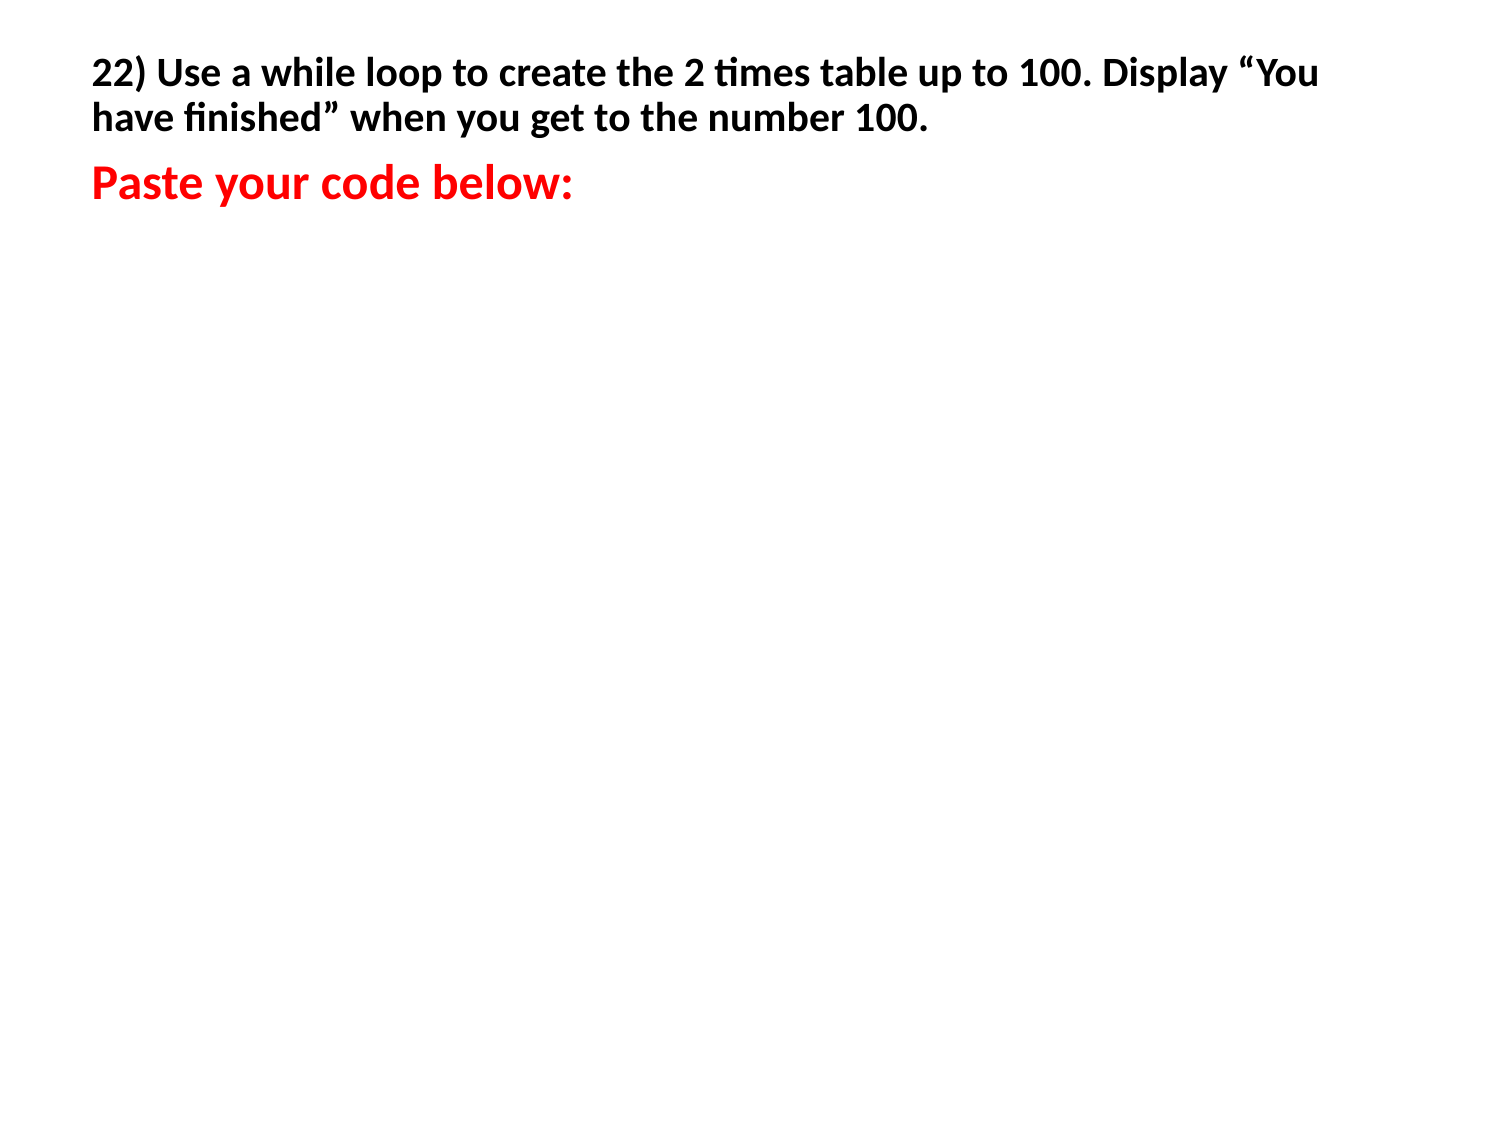

22) Use a while loop to create the 2 times table up to 100. Display “You have finished” when you get to the number 100.
Paste your code below: